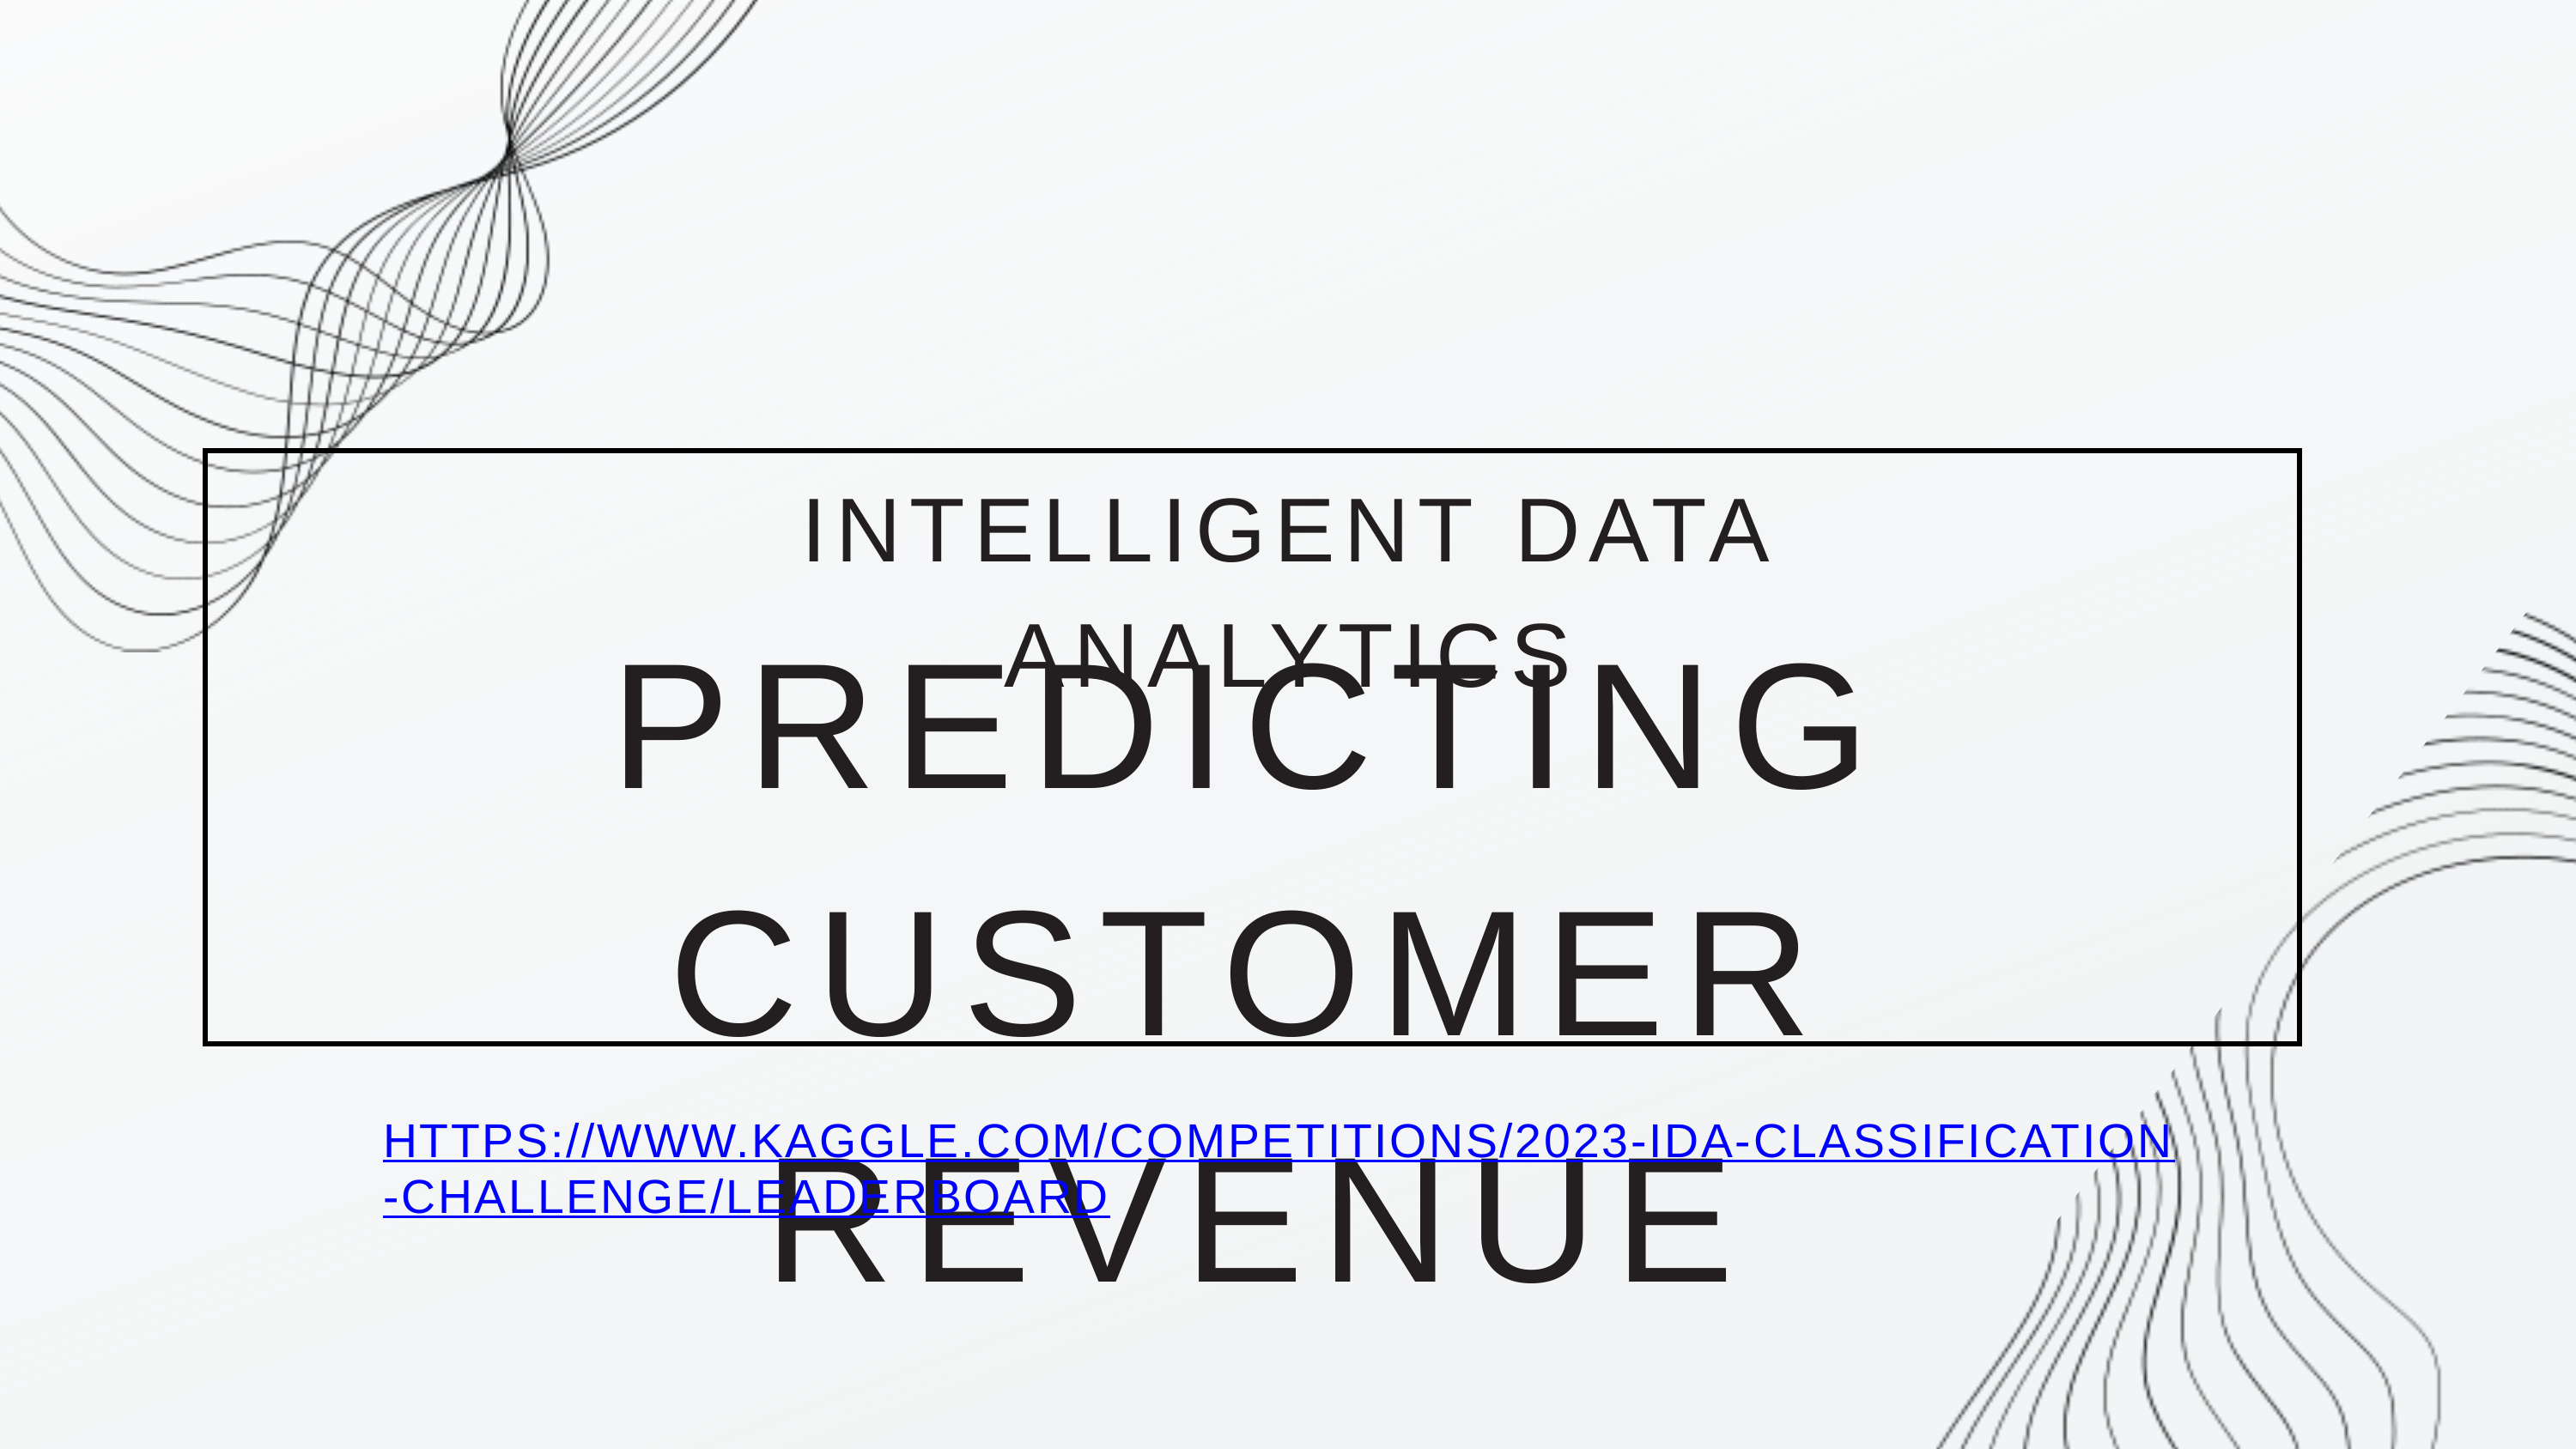

INTELLIGENT DATA ANALYTICS
PREDICTING CUSTOMER REVENUE

HTTPS://WWW.KAGGLE.COM/COMPETITIONS/2023-IDA-CLASSIFICATION-CHALLENGE/LEADERBOARD